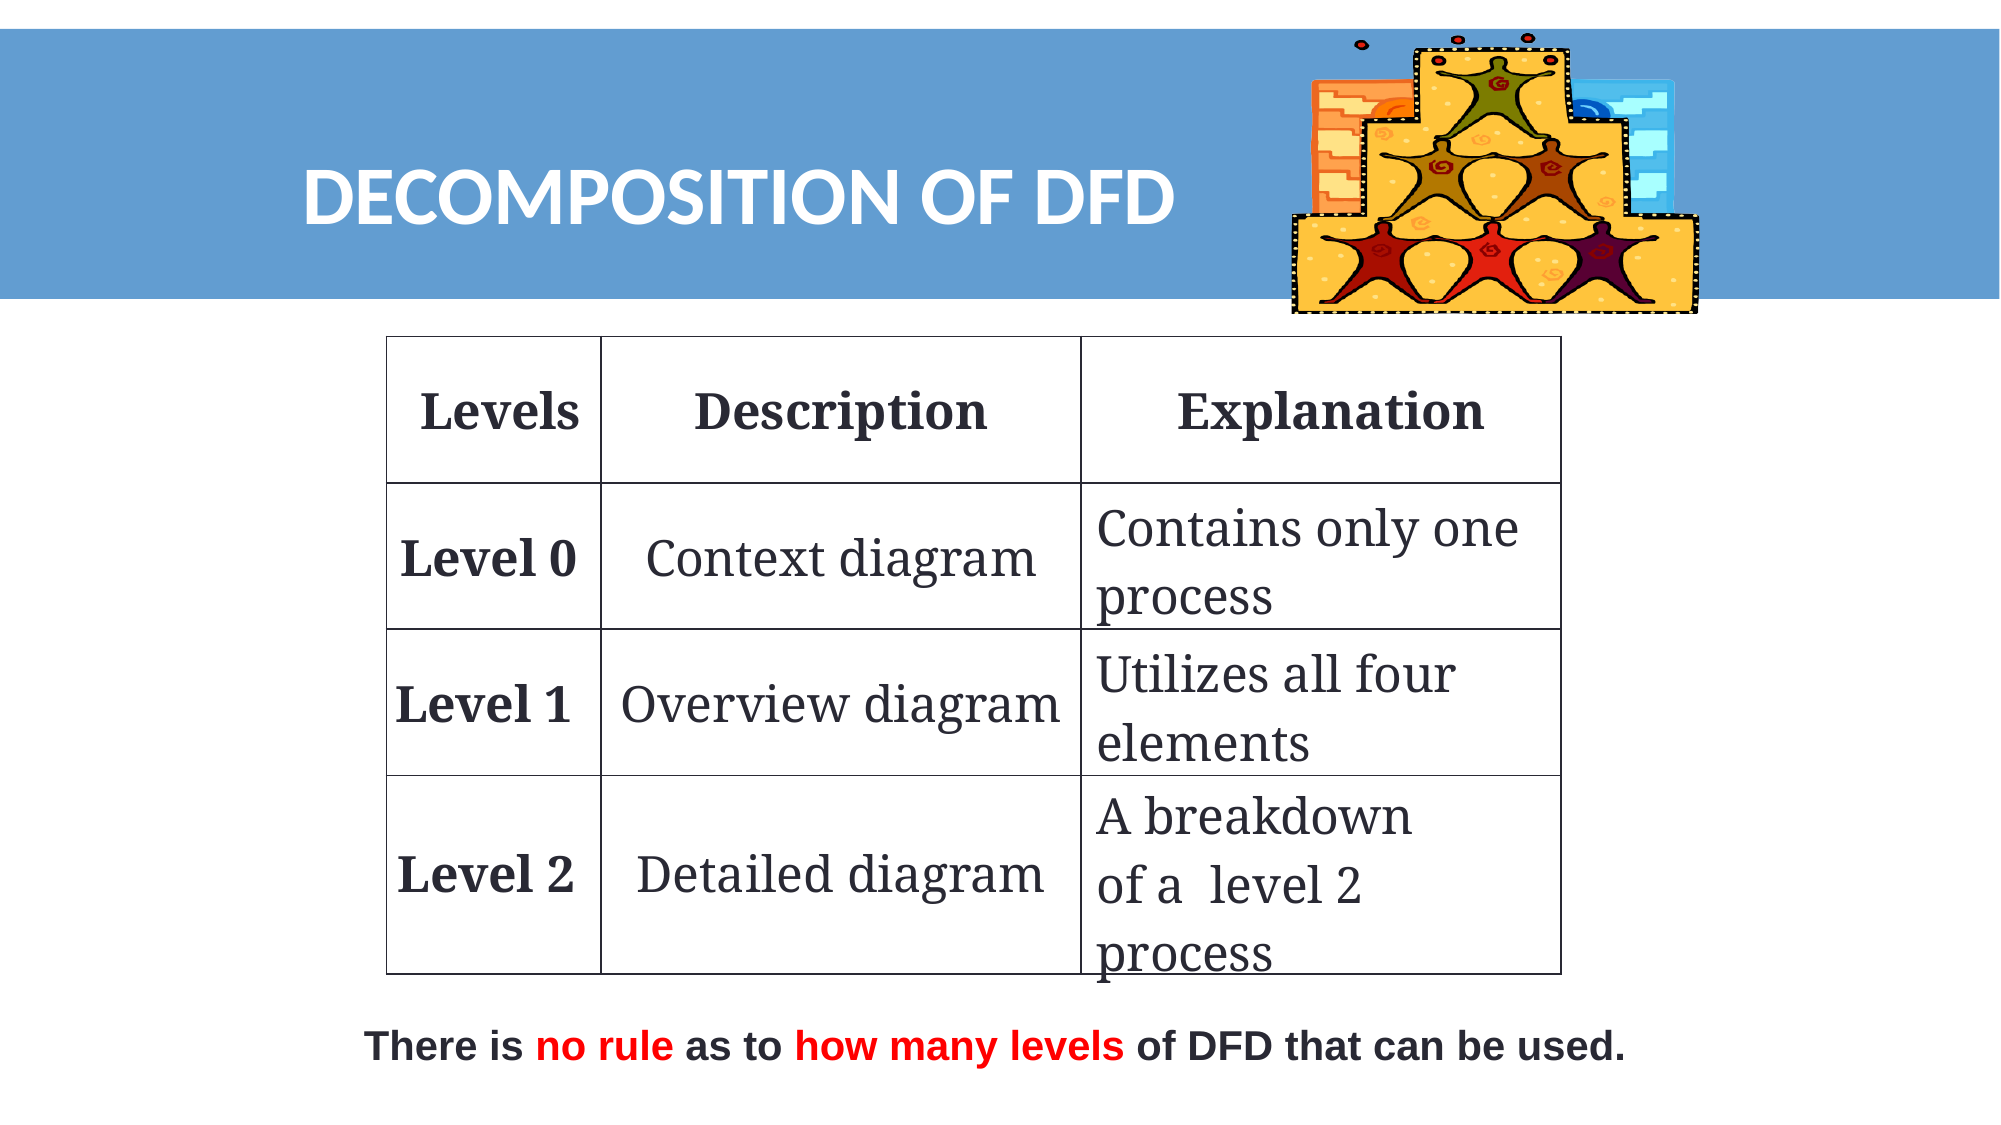

# Decomposition Of DFD
| Levels | Description | Explanation |
| --- | --- | --- |
| Level 0 | Context diagram | Contains only one process |
| Level 1 | Overview diagram | Utilizes all four elements |
| Level 2 | Detailed diagram | A breakdown of a level 2 process |
There is no rule as to how many levels of DFD that can be used.